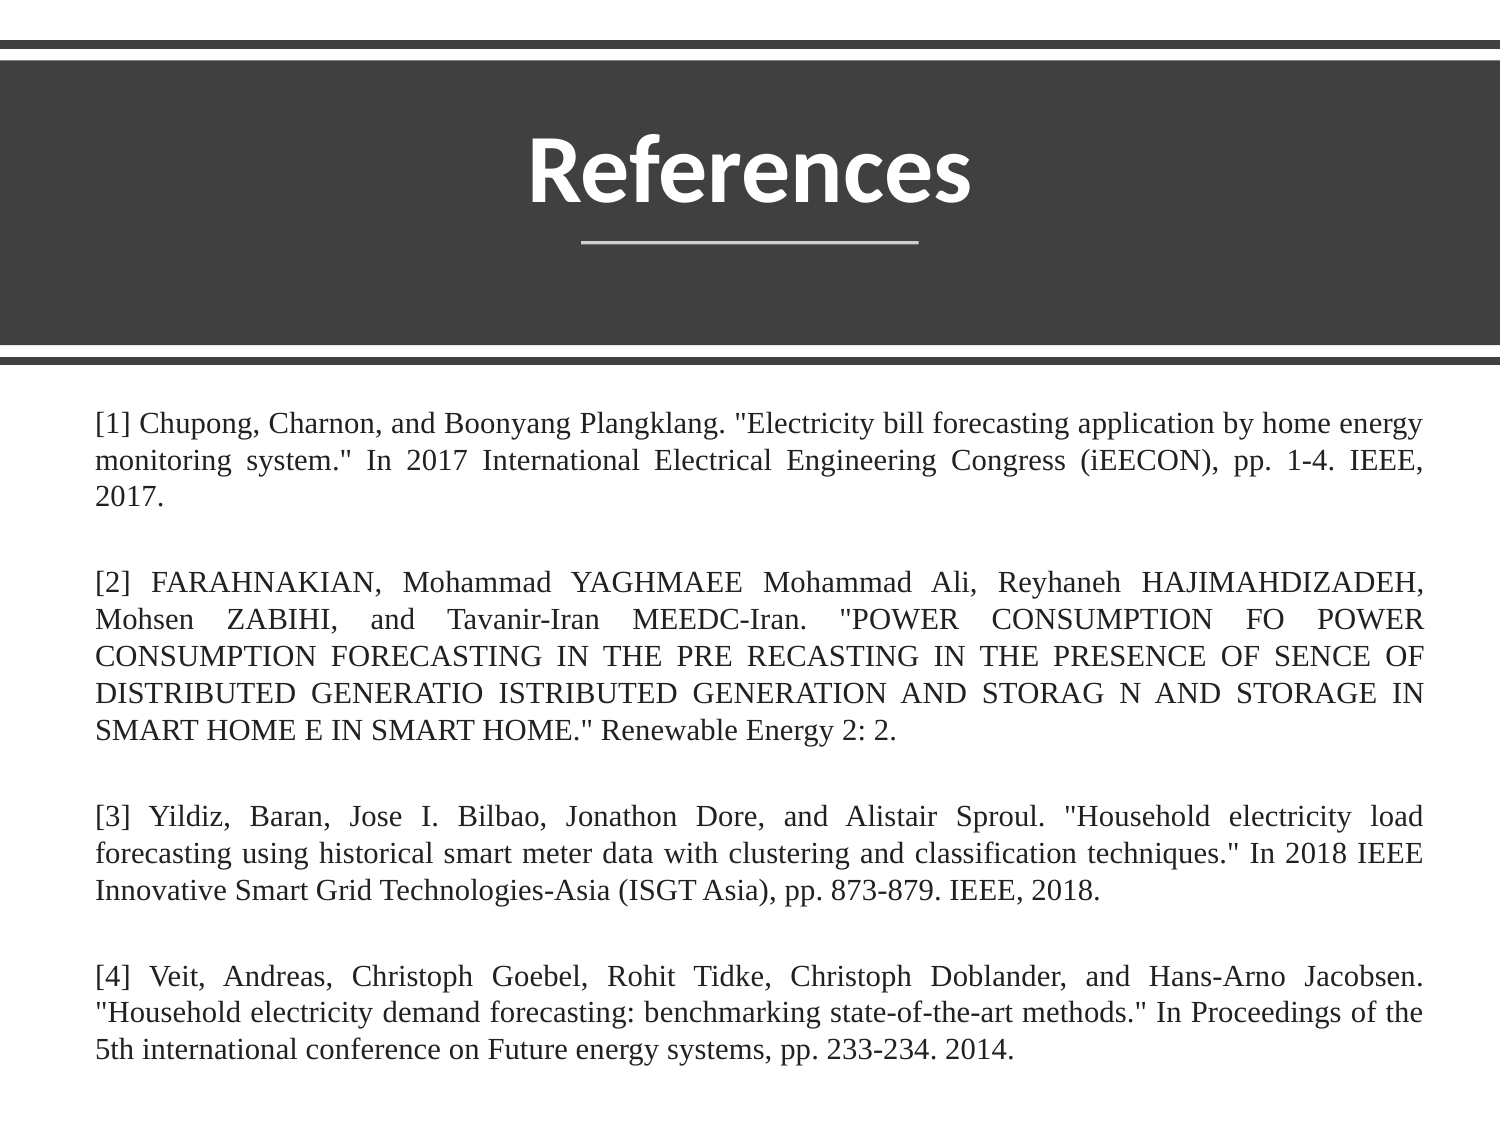

References
[1] Chupong, Charnon, and Boonyang Plangklang. "Electricity bill forecasting application by home energy monitoring system." In 2017 International Electrical Engineering Congress (iEECON), pp. 1-4. IEEE, 2017.

[2] FARAHNAKIAN, Mohammad YAGHMAEE Mohammad Ali, Reyhaneh HAJIMAHDIZADEH, Mohsen ZABIHI, and Tavanir-Iran MEEDC-Iran. "POWER CONSUMPTION FO POWER CONSUMPTION FORECASTING IN THE PRE RECASTING IN THE PRESENCE OF SENCE OF DISTRIBUTED GENERATIO ISTRIBUTED GENERATION AND STORAG N AND STORAGE IN SMART HOME E IN SMART HOME." Renewable Energy 2: 2.

[3] Yildiz, Baran, Jose I. Bilbao, Jonathon Dore, and Alistair Sproul. "Household electricity load forecasting using historical smart meter data with clustering and classification techniques." In 2018 IEEE Innovative Smart Grid Technologies-Asia (ISGT Asia), pp. 873-879. IEEE, 2018.

[4] Veit, Andreas, Christoph Goebel, Rohit Tidke, Christoph Doblander, and Hans-Arno Jacobsen. "Household electricity demand forecasting: benchmarking state-of-the-art methods." In Proceedings of the 5th international conference on Future energy systems, pp. 233-234. 2014.